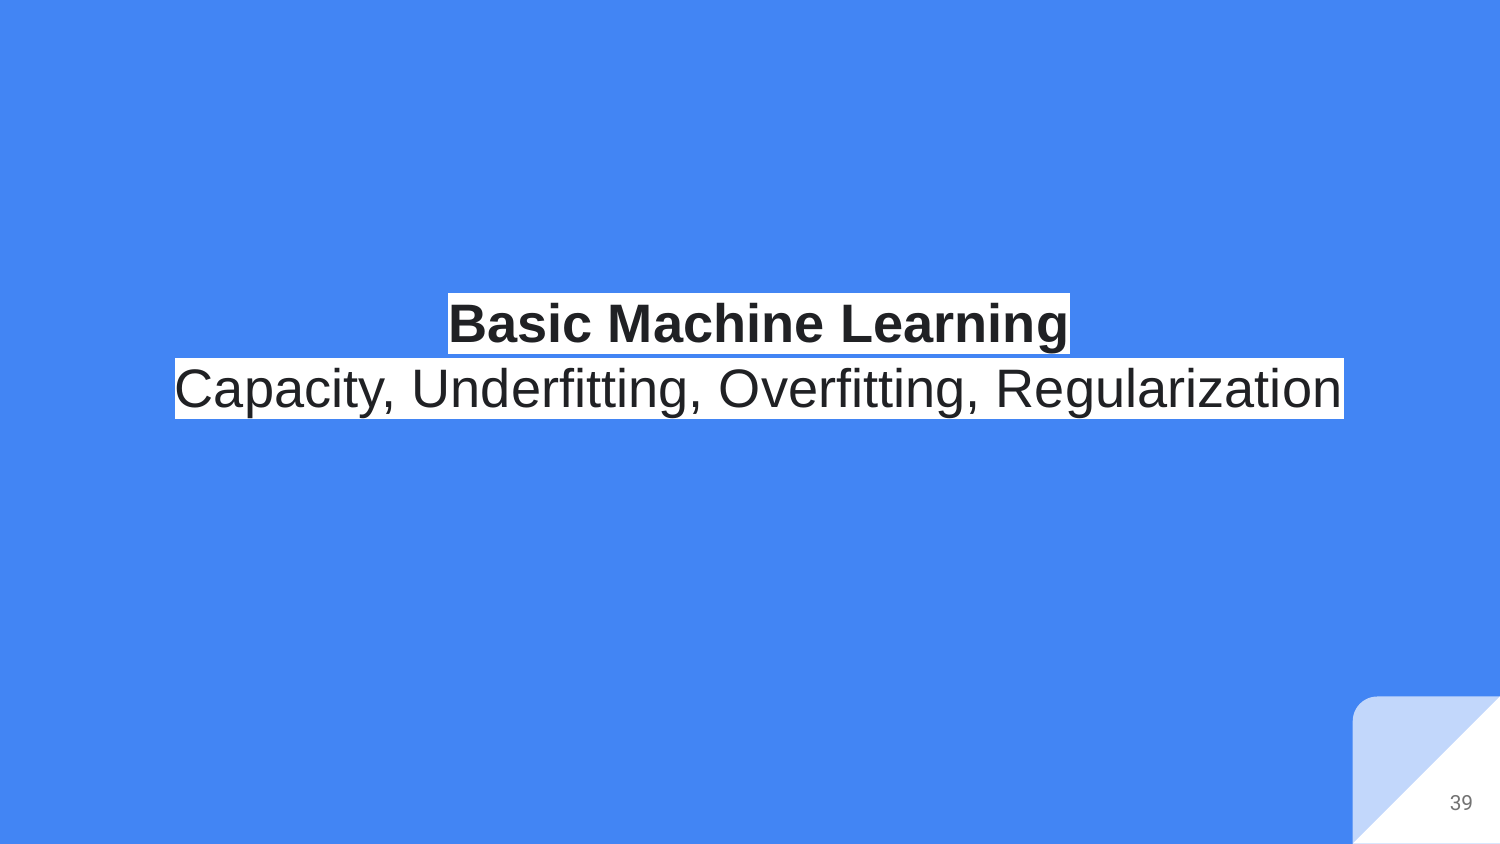

Basic Machine Learning
Capacity, Underfitting, Overfitting, Regularization
39